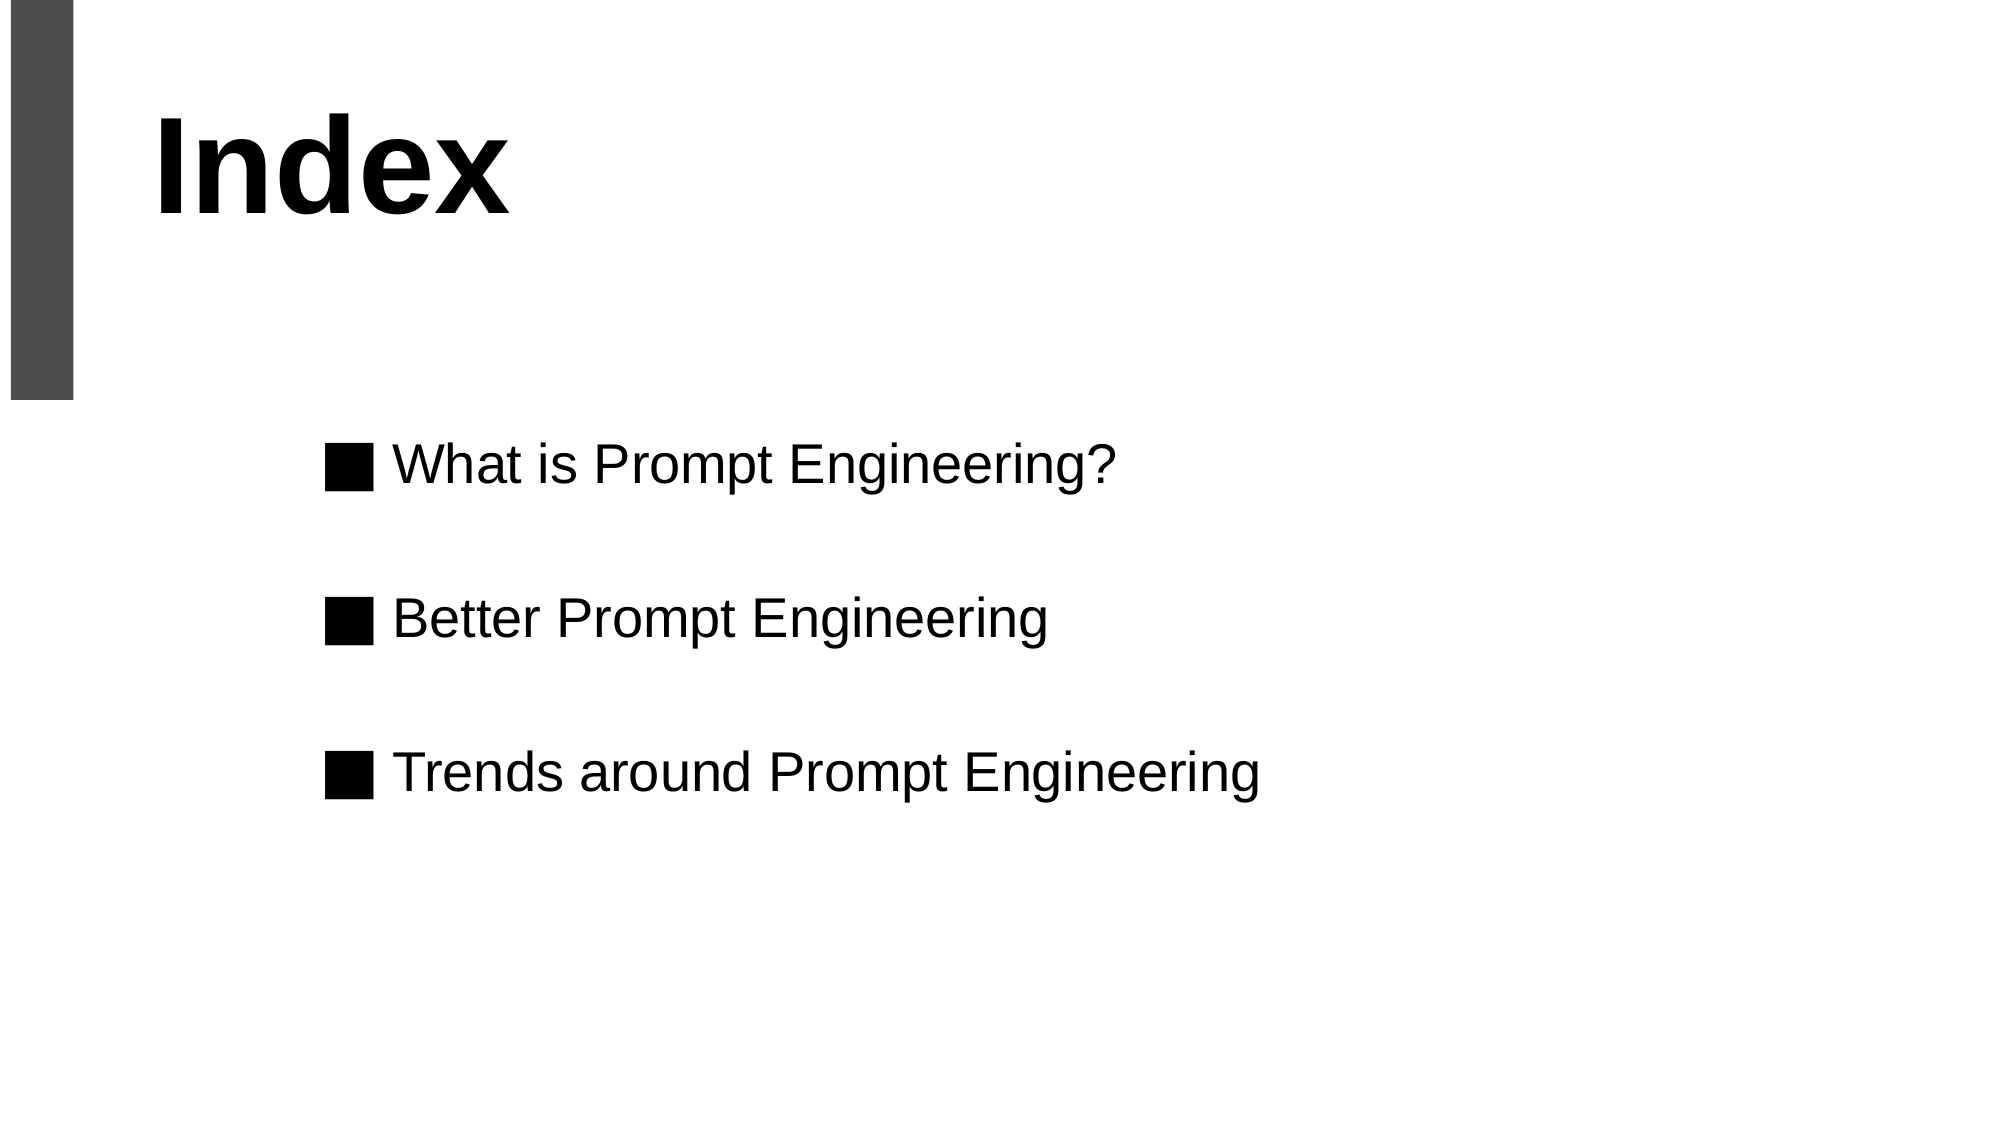

# Index
⬛ What is Prompt Engineering?
⬛ Better Prompt Engineering
⬛ Trends around Prompt Engineering